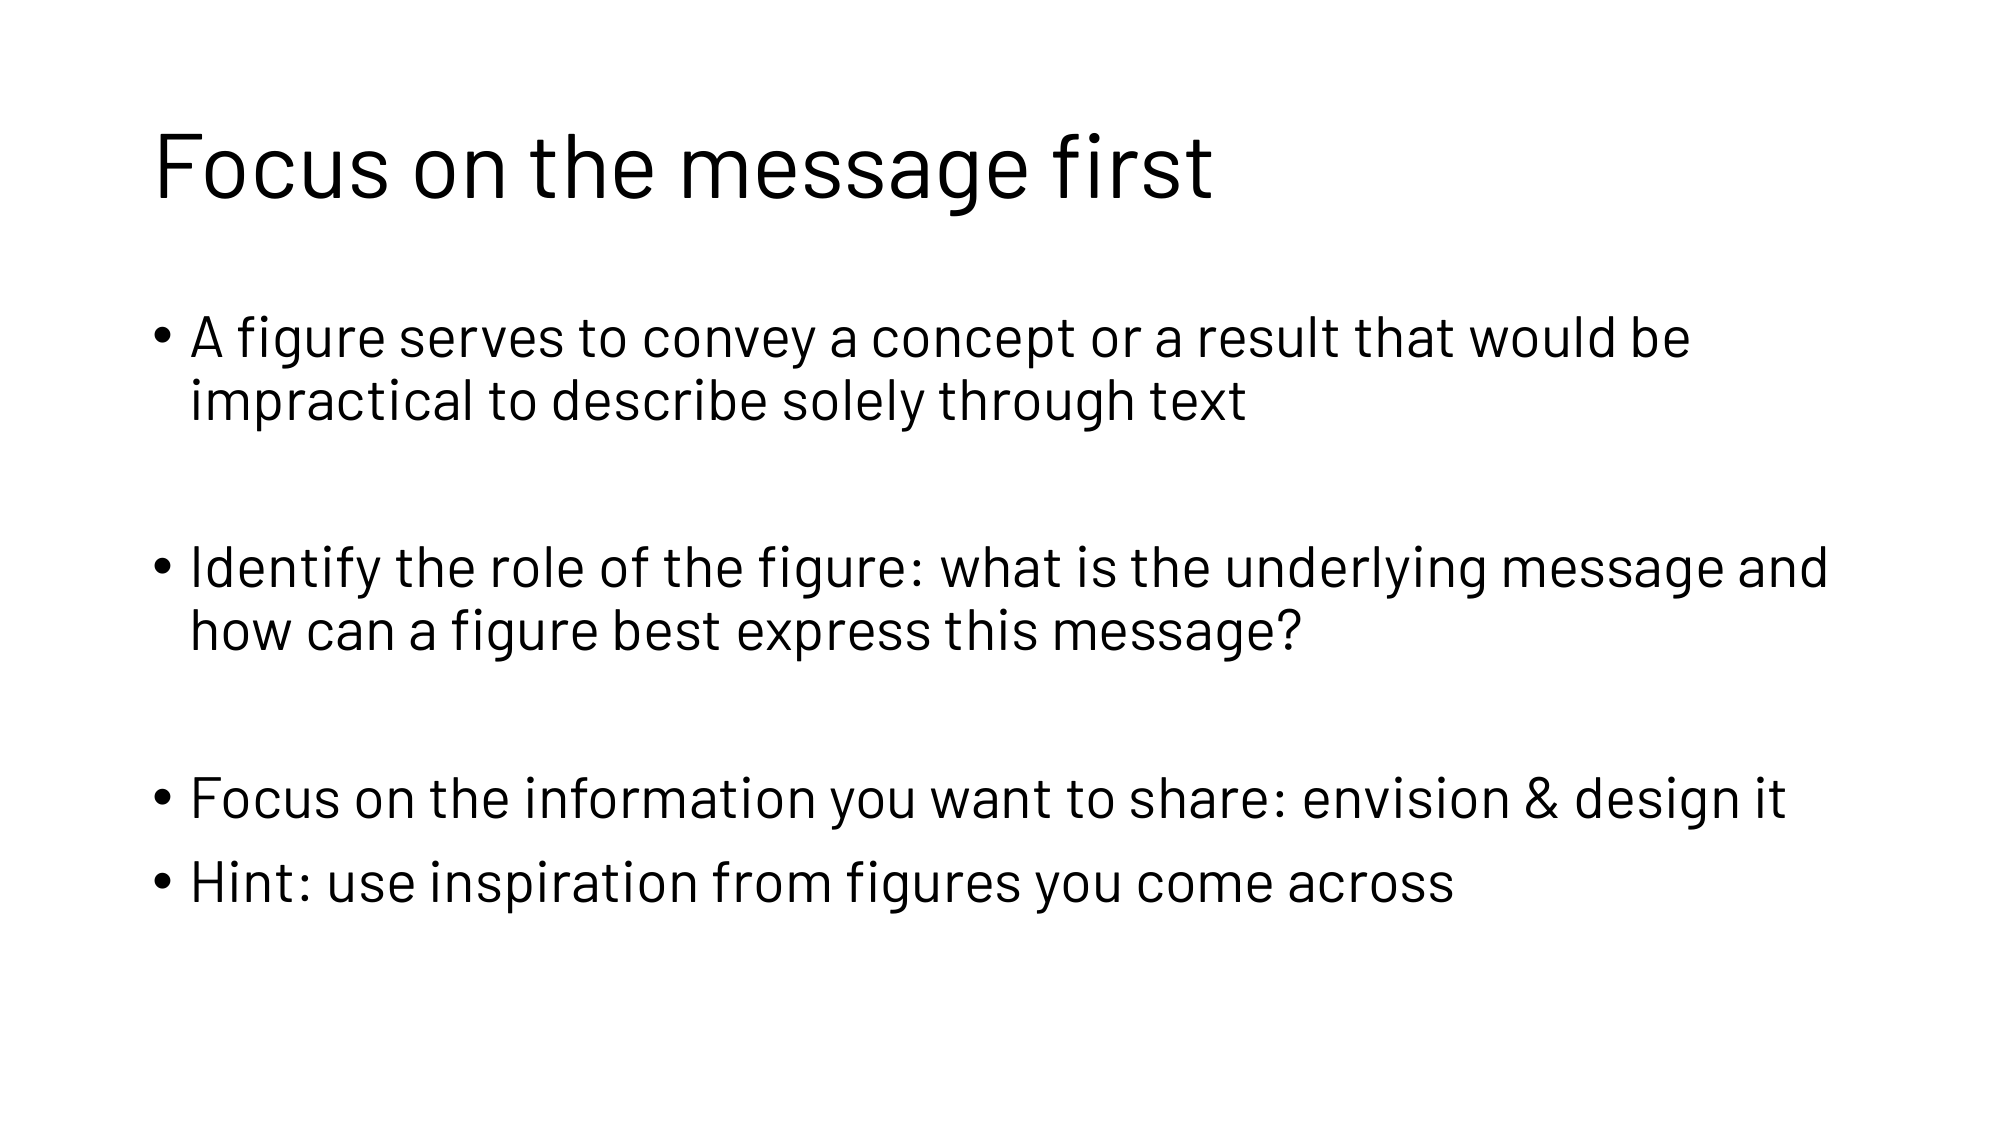

# Focus on the message first
A figure serves to convey a concept or a result that would be impractical to describe solely through text

Identify the role of the figure: what is the underlying message and how can a figure best express this message?

Focus on the information you want to share: envision & design it
Hint: use inspiration from figures you come across